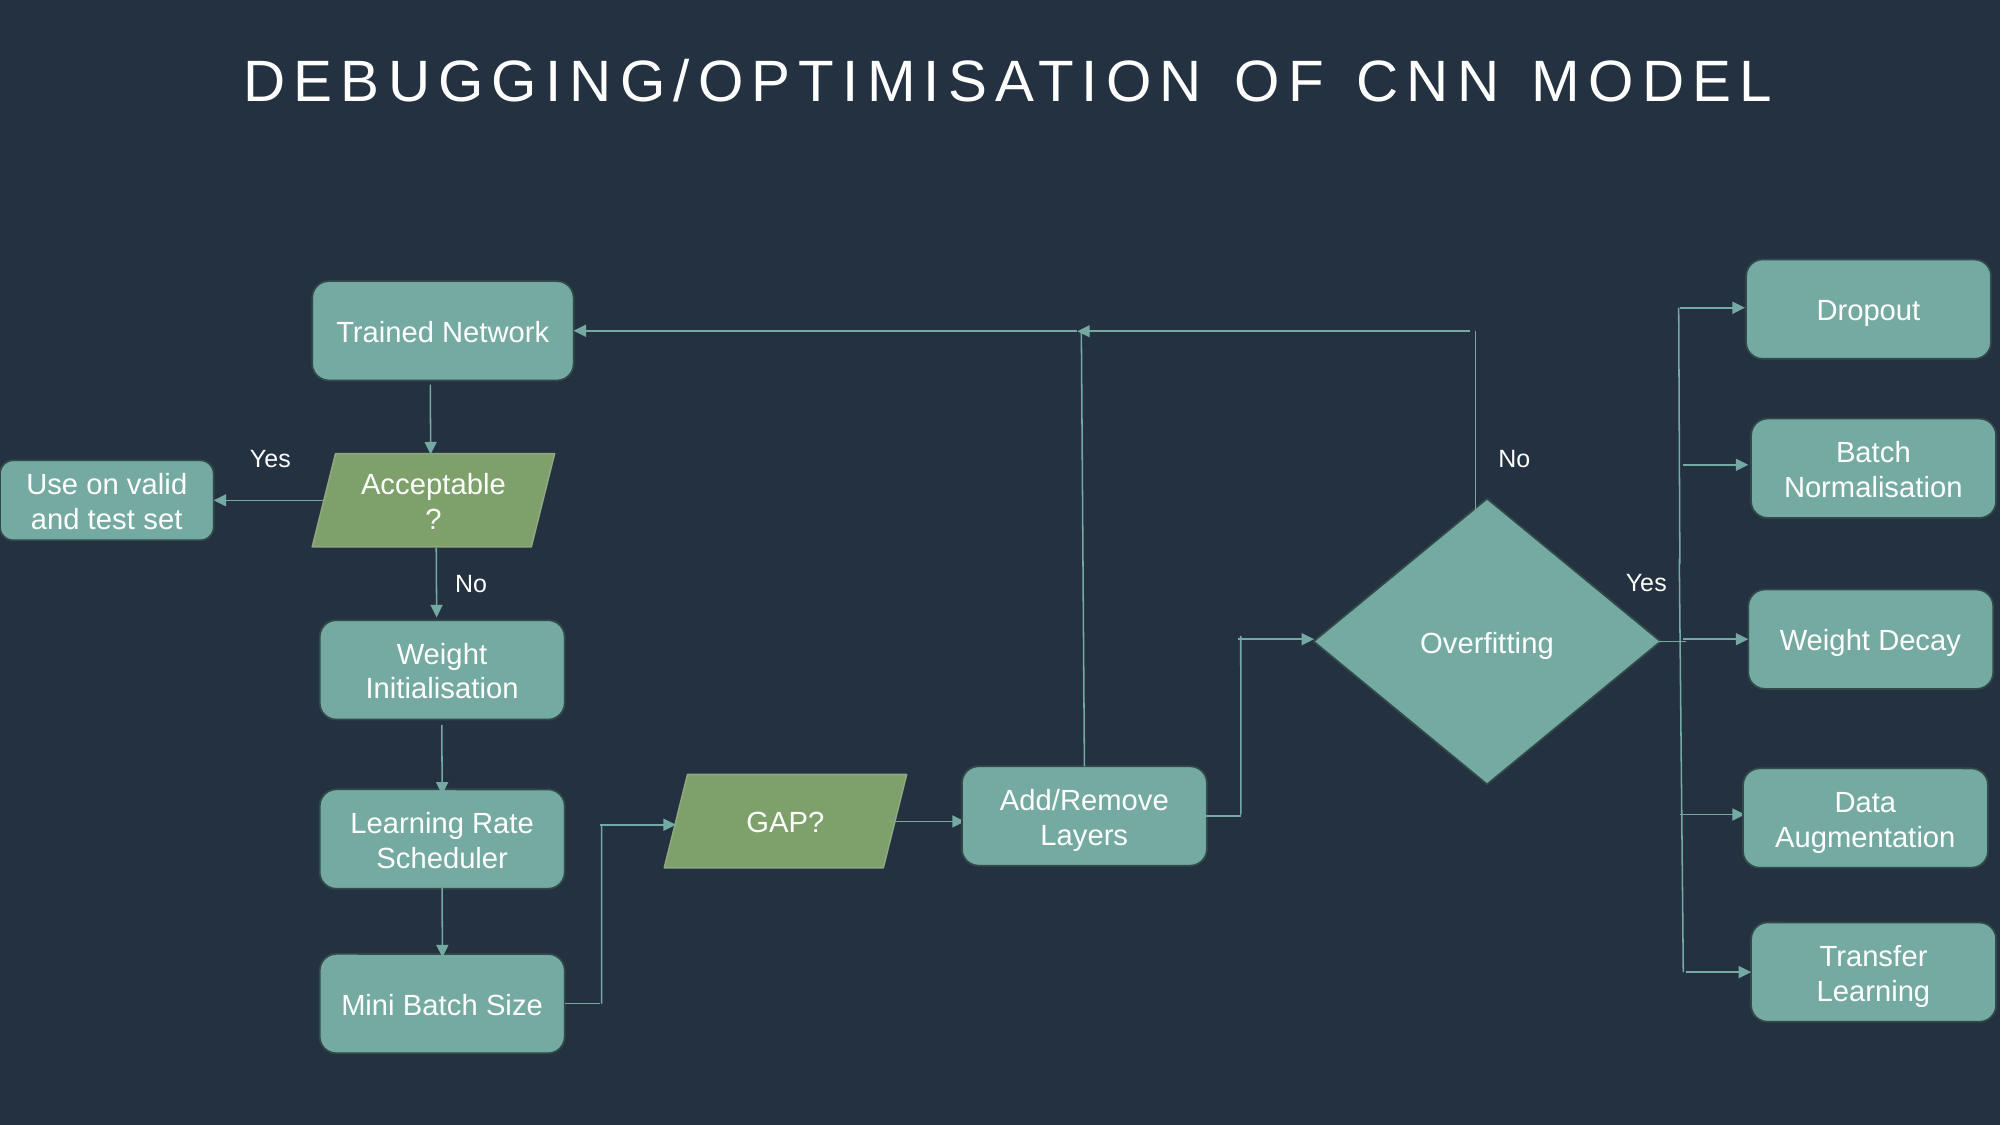

# Debugging/Optimisation of cnn model
Dropout
Trained Network
Batch Normalisation
No
Yes
Acceptable?
Use on valid and test set
Overfitting
Yes
No
Weight Decay
Weight Initialisation
Add/Remove Layers
Data Augmentation
GAP?
Learning Rate Scheduler
Transfer Learning
Mini Batch Size